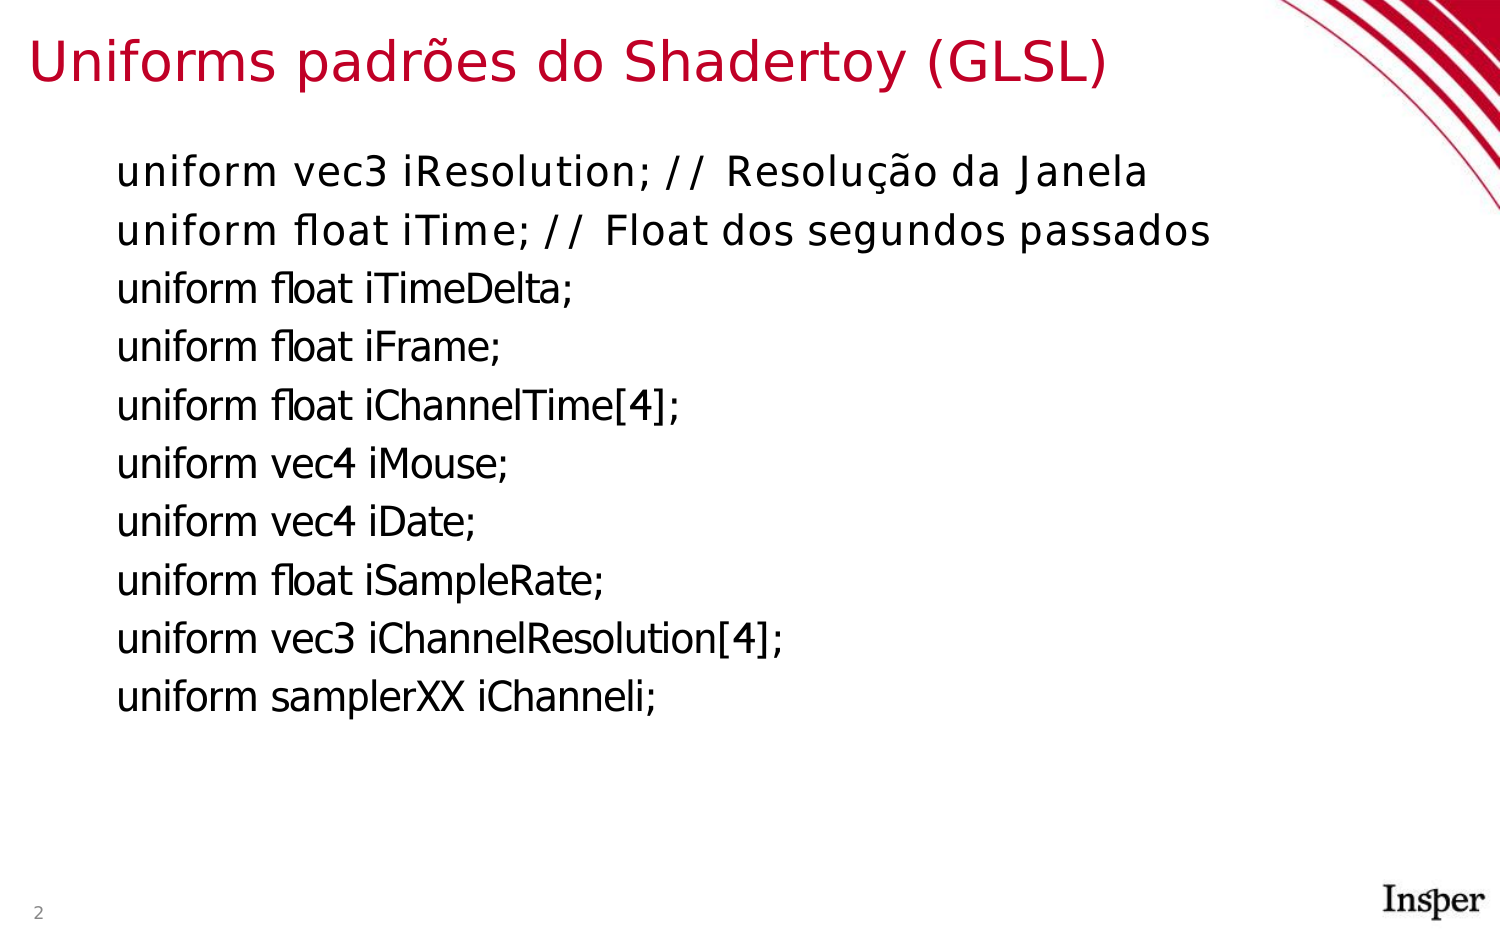

# Uniforms padrões do Shadertoy (GLSL)
uniform vec3 iResolution; // Resolução da Janela
uniform float iTime; // Float dos segundos passados
uniform float iTimeDelta;
uniform float iFrame;
uniform float iChannelTime[4];
uniform vec4 iMouse;
uniform vec4 iDate;
uniform float iSampleRate;
uniform vec3 iChannelResolution[4];
uniform samplerXX iChanneli;
2